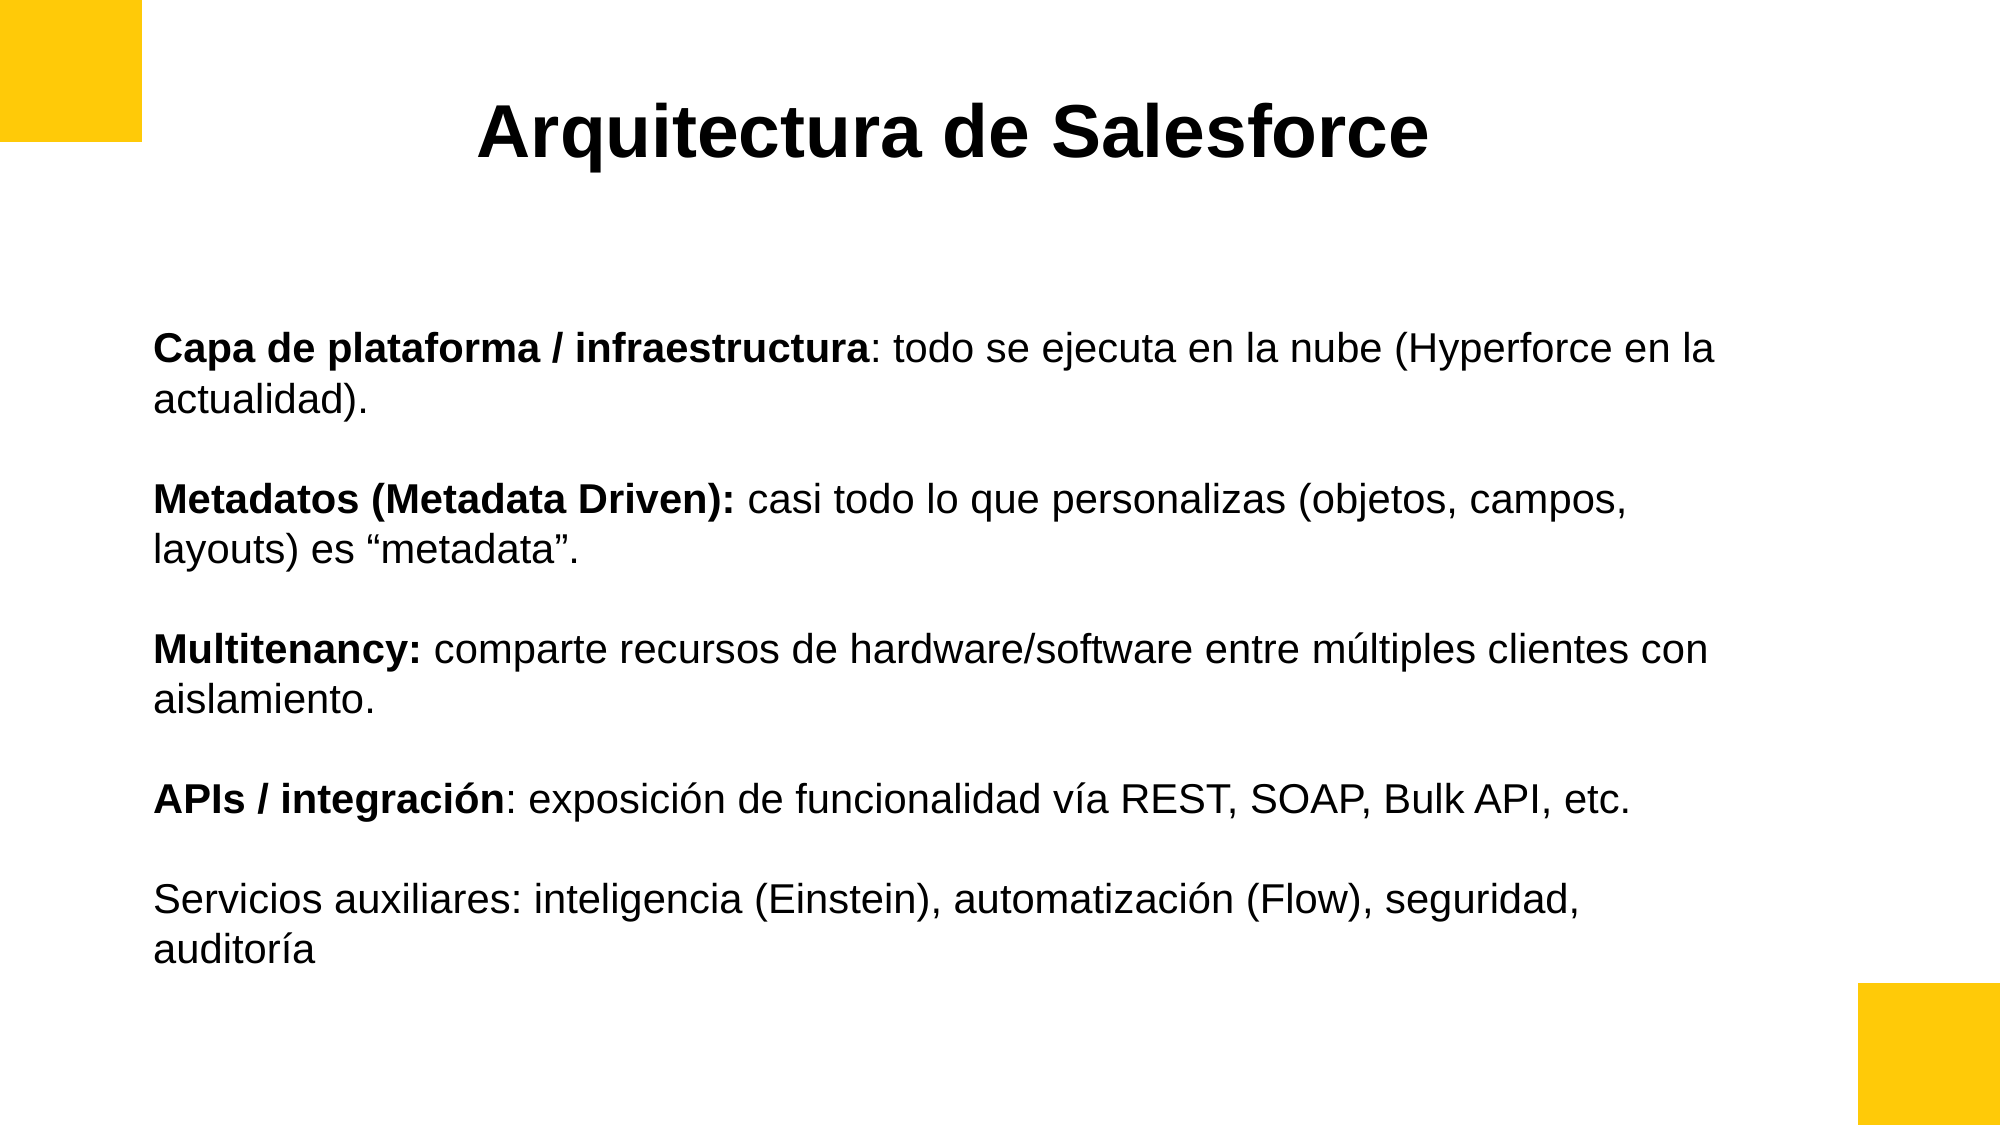

# Arquitectura de Salesforce
Capa de plataforma / infraestructura: todo se ejecuta en la nube (Hyperforce en la actualidad).

Metadatos (Metadata Driven): casi todo lo que personalizas (objetos, campos, layouts) es “metadata”.

Multitenancy: comparte recursos de hardware/software entre múltiples clientes con aislamiento.

APIs / integración: exposición de funcionalidad vía REST, SOAP, Bulk API, etc.

Servicios auxiliares: inteligencia (Einstein), automatización (Flow), seguridad, auditoría